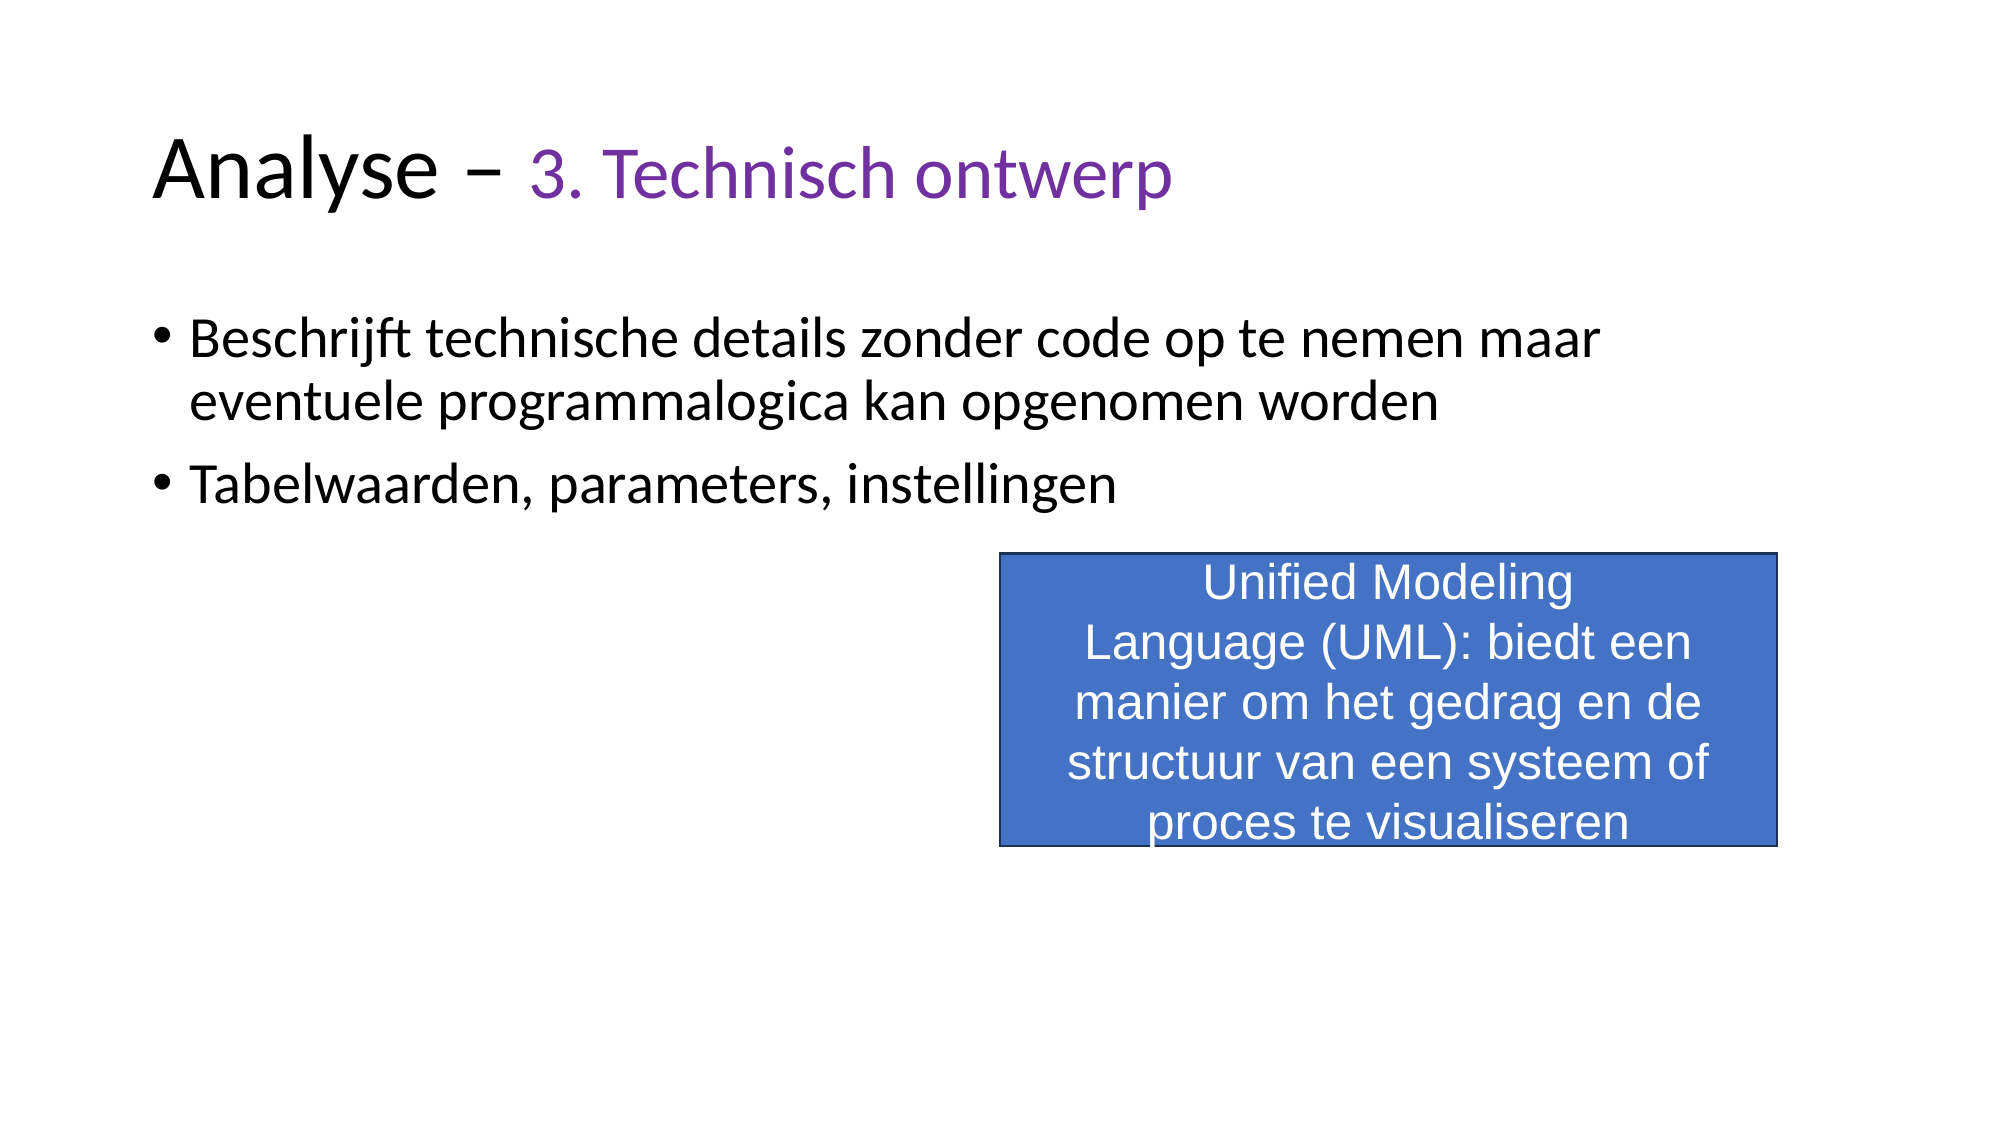

# Analyse – 3. Technisch ontwerp
Beschrijft technische details zonder code op te nemen maar eventuele programmalogica kan opgenomen worden
Tabelwaarden, parameters, instellingen

Unified Modeling Language (UML): biedt een manier om het gedrag en de structuur van een systeem of proces te visualiseren